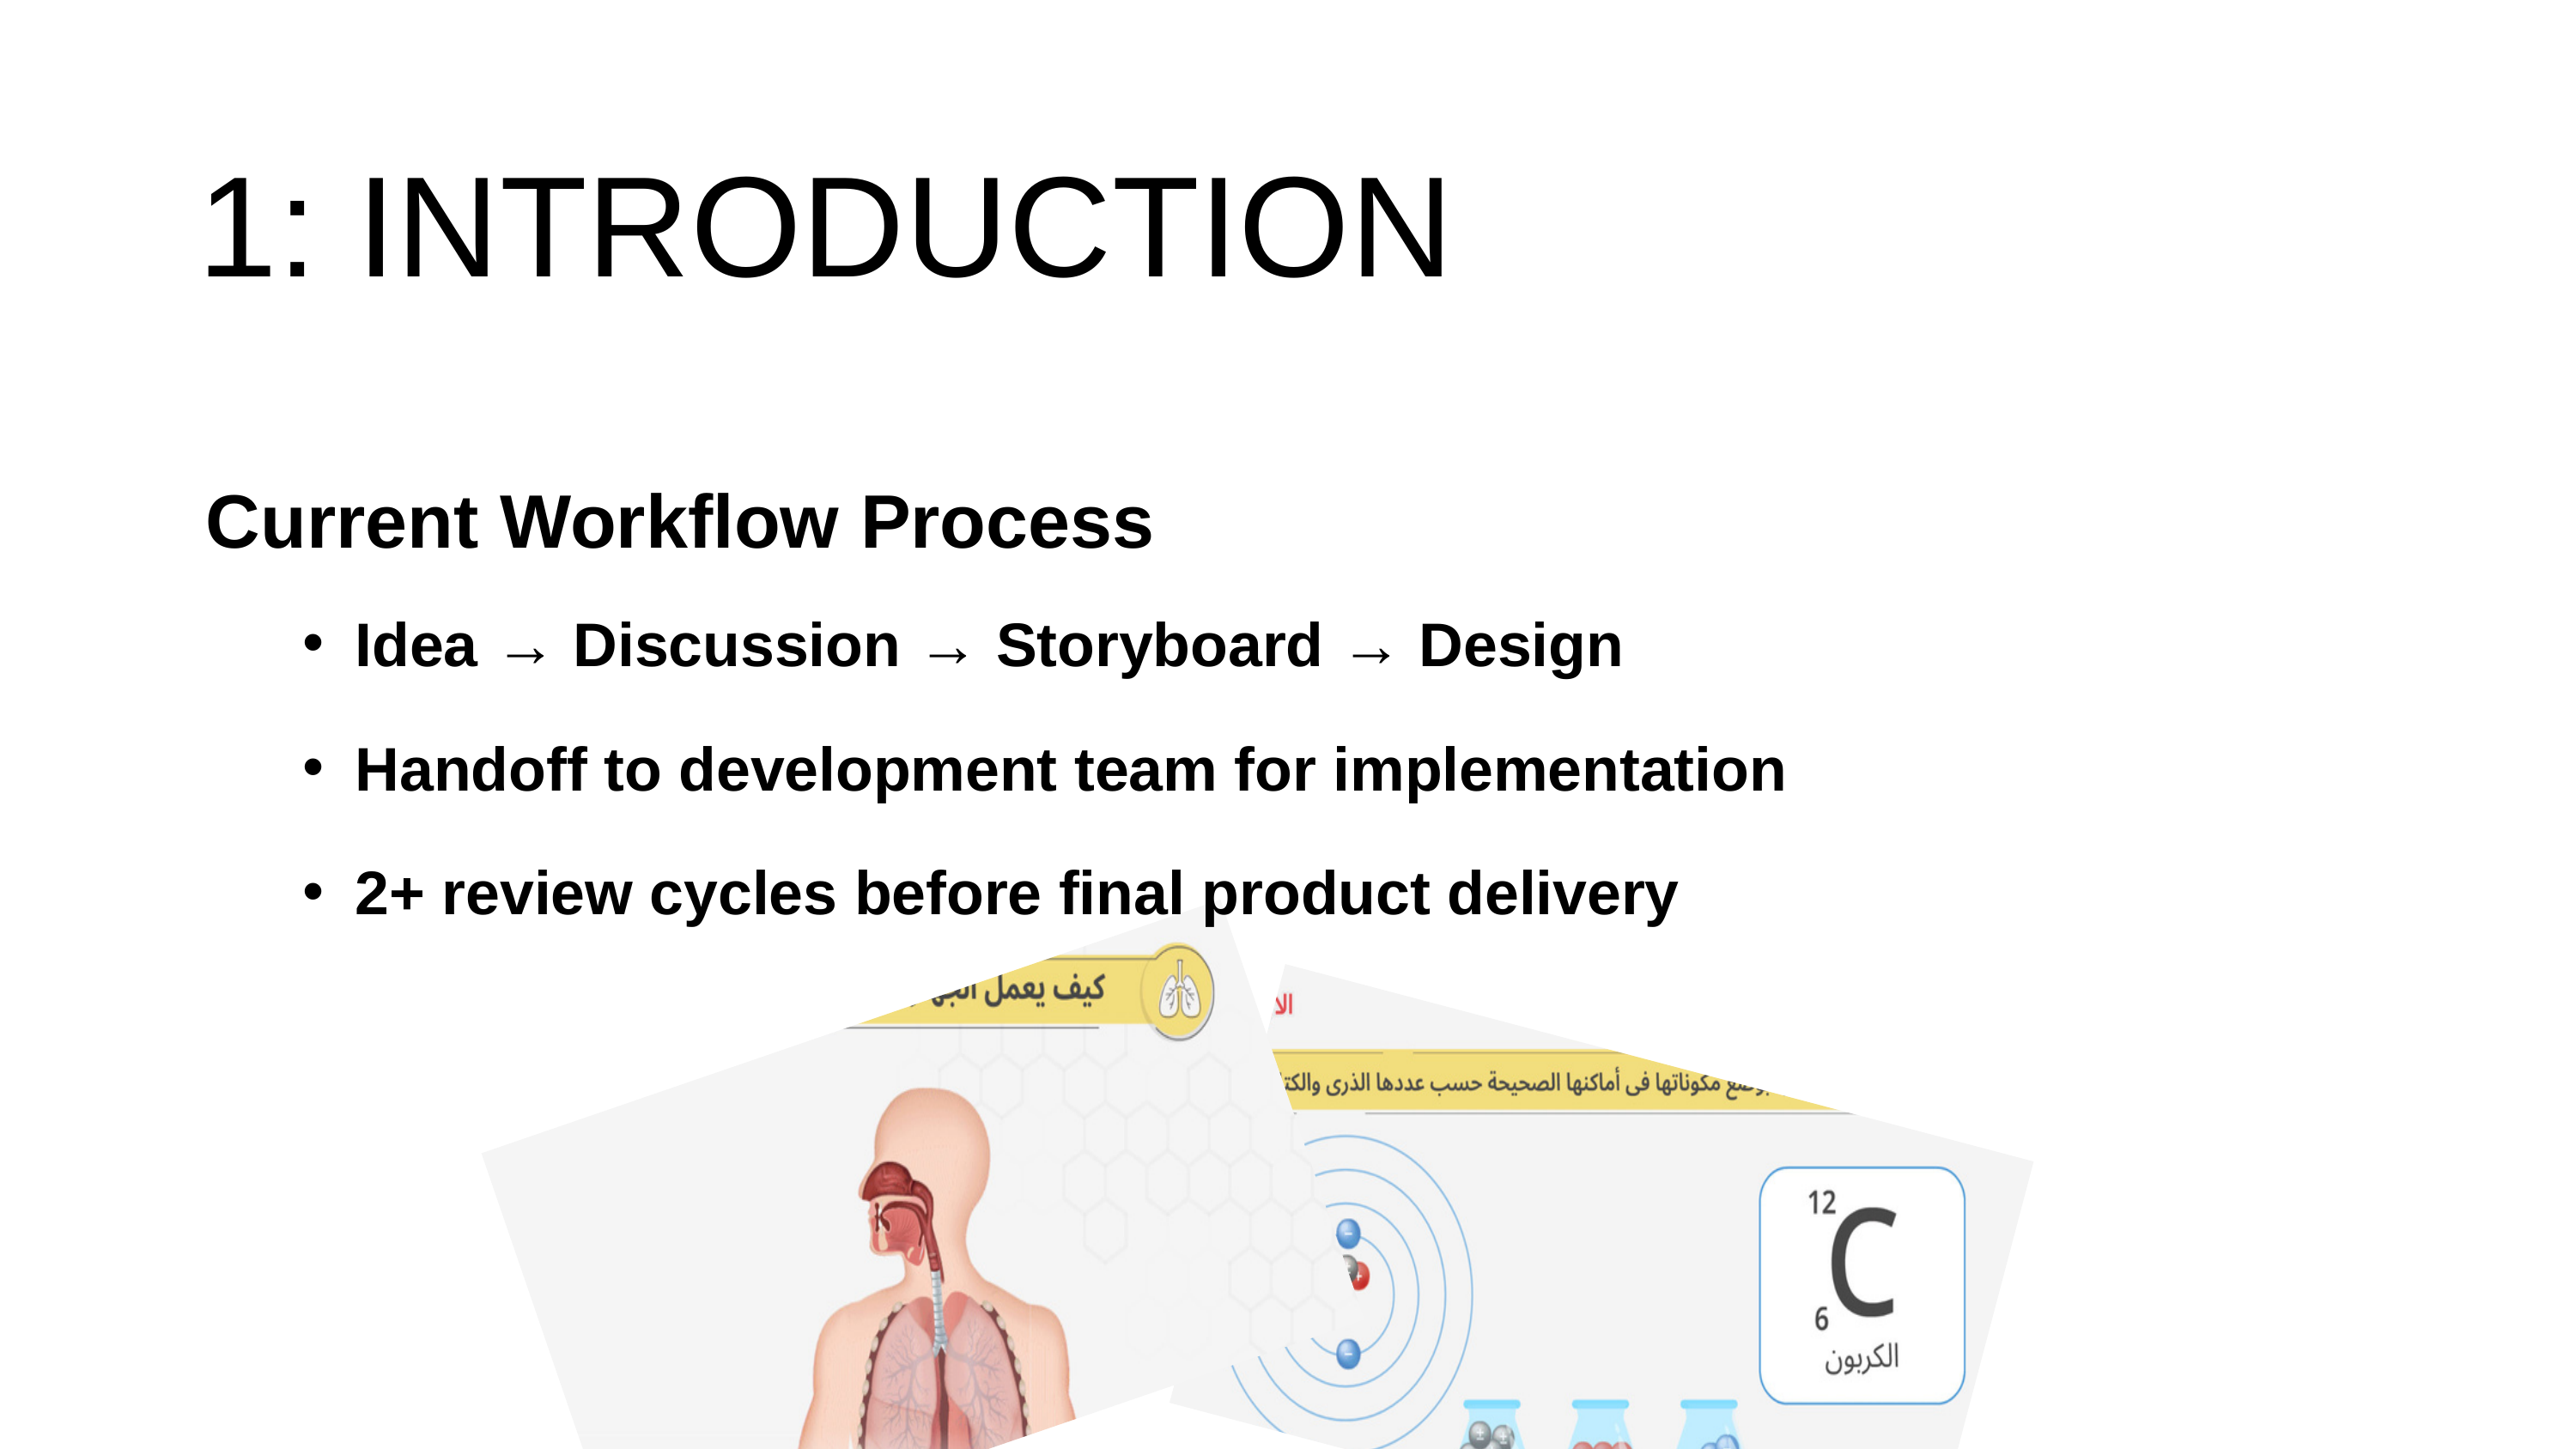

1: INTRODUCTION
Current Workflow Process
Idea → Discussion → Storyboard → Design
Handoff to development team for implementation
2+ review cycles before final product delivery